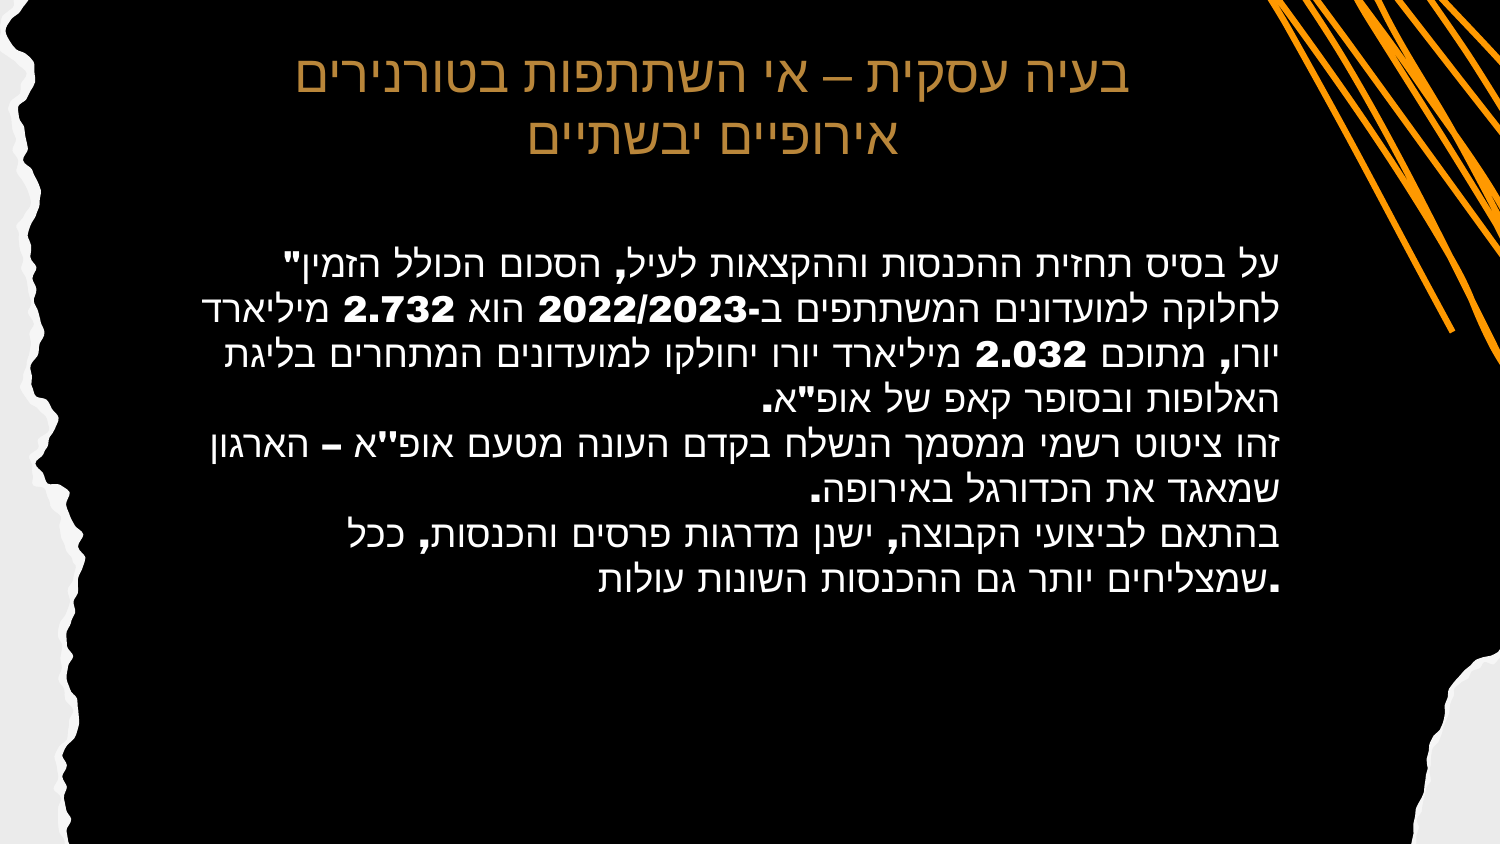

בעיה עסקית – אי השתתפות בטורנירים אירופיים יבשתיים
# "על בסיס תחזית ההכנסות וההקצאות לעיל, הסכום הכולל הזמין לחלוקה למועדונים המשתתפים ב-2022/2023 הוא 2.732 מיליארד יורו, מתוכם 2.032 מיליארד יורו יחולקו למועדונים המתחרים בליגת האלופות ובסופר קאפ של אופ"א. זהו ציטוט רשמי ממסמך הנשלח בקדם העונה מטעם אופ''א – הארגון שמאגד את הכדורגל באירופה. בהתאם לביצועי הקבוצה, ישנן מדרגות פרסים והכנסות, ככל שמצליחים יותר גם ההכנסות השונות עולות.